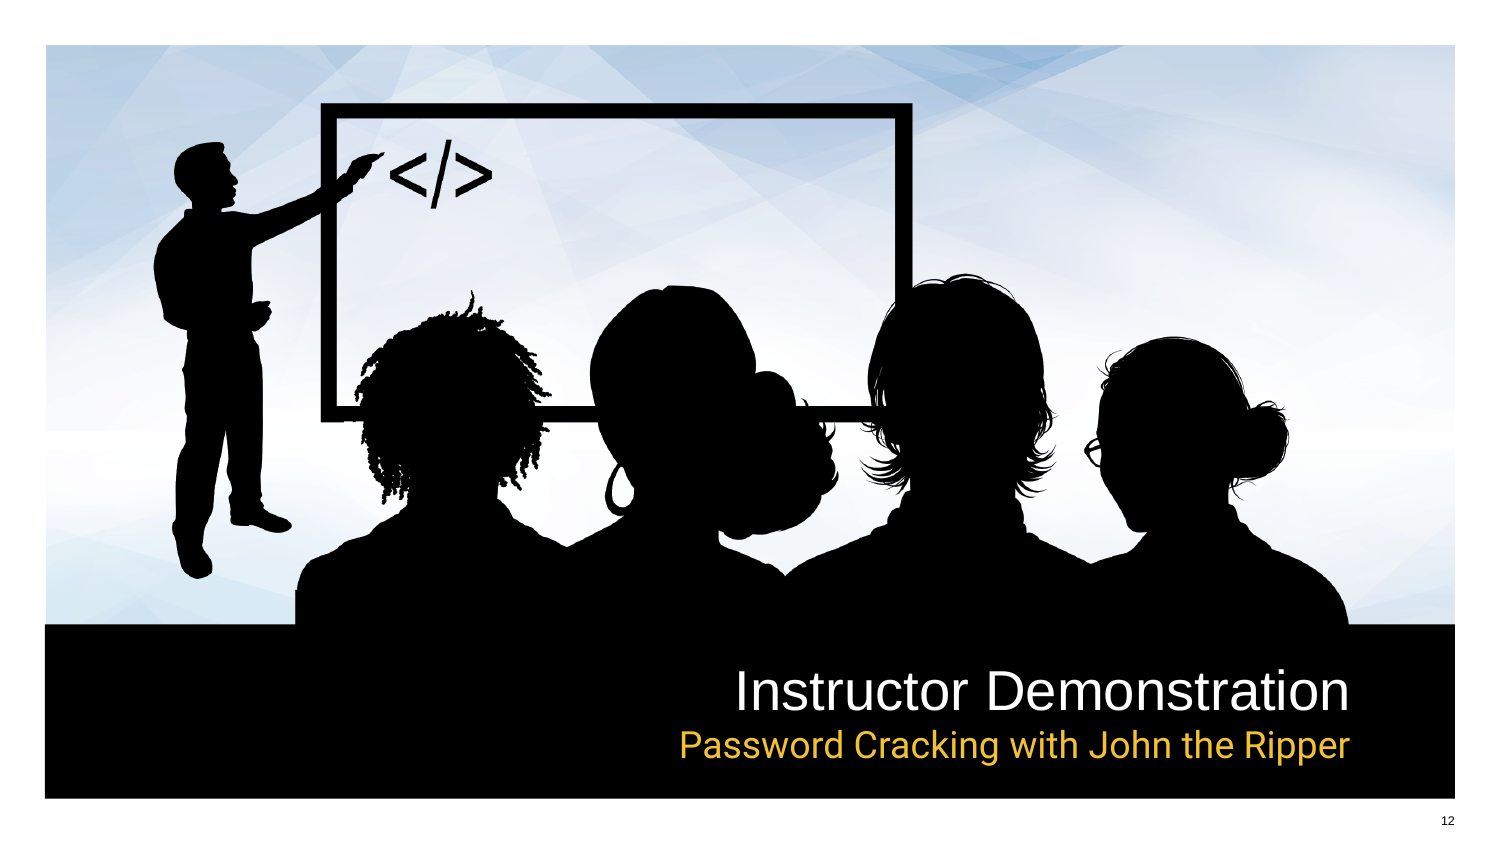

# Password Cracking with John the Ripper

12